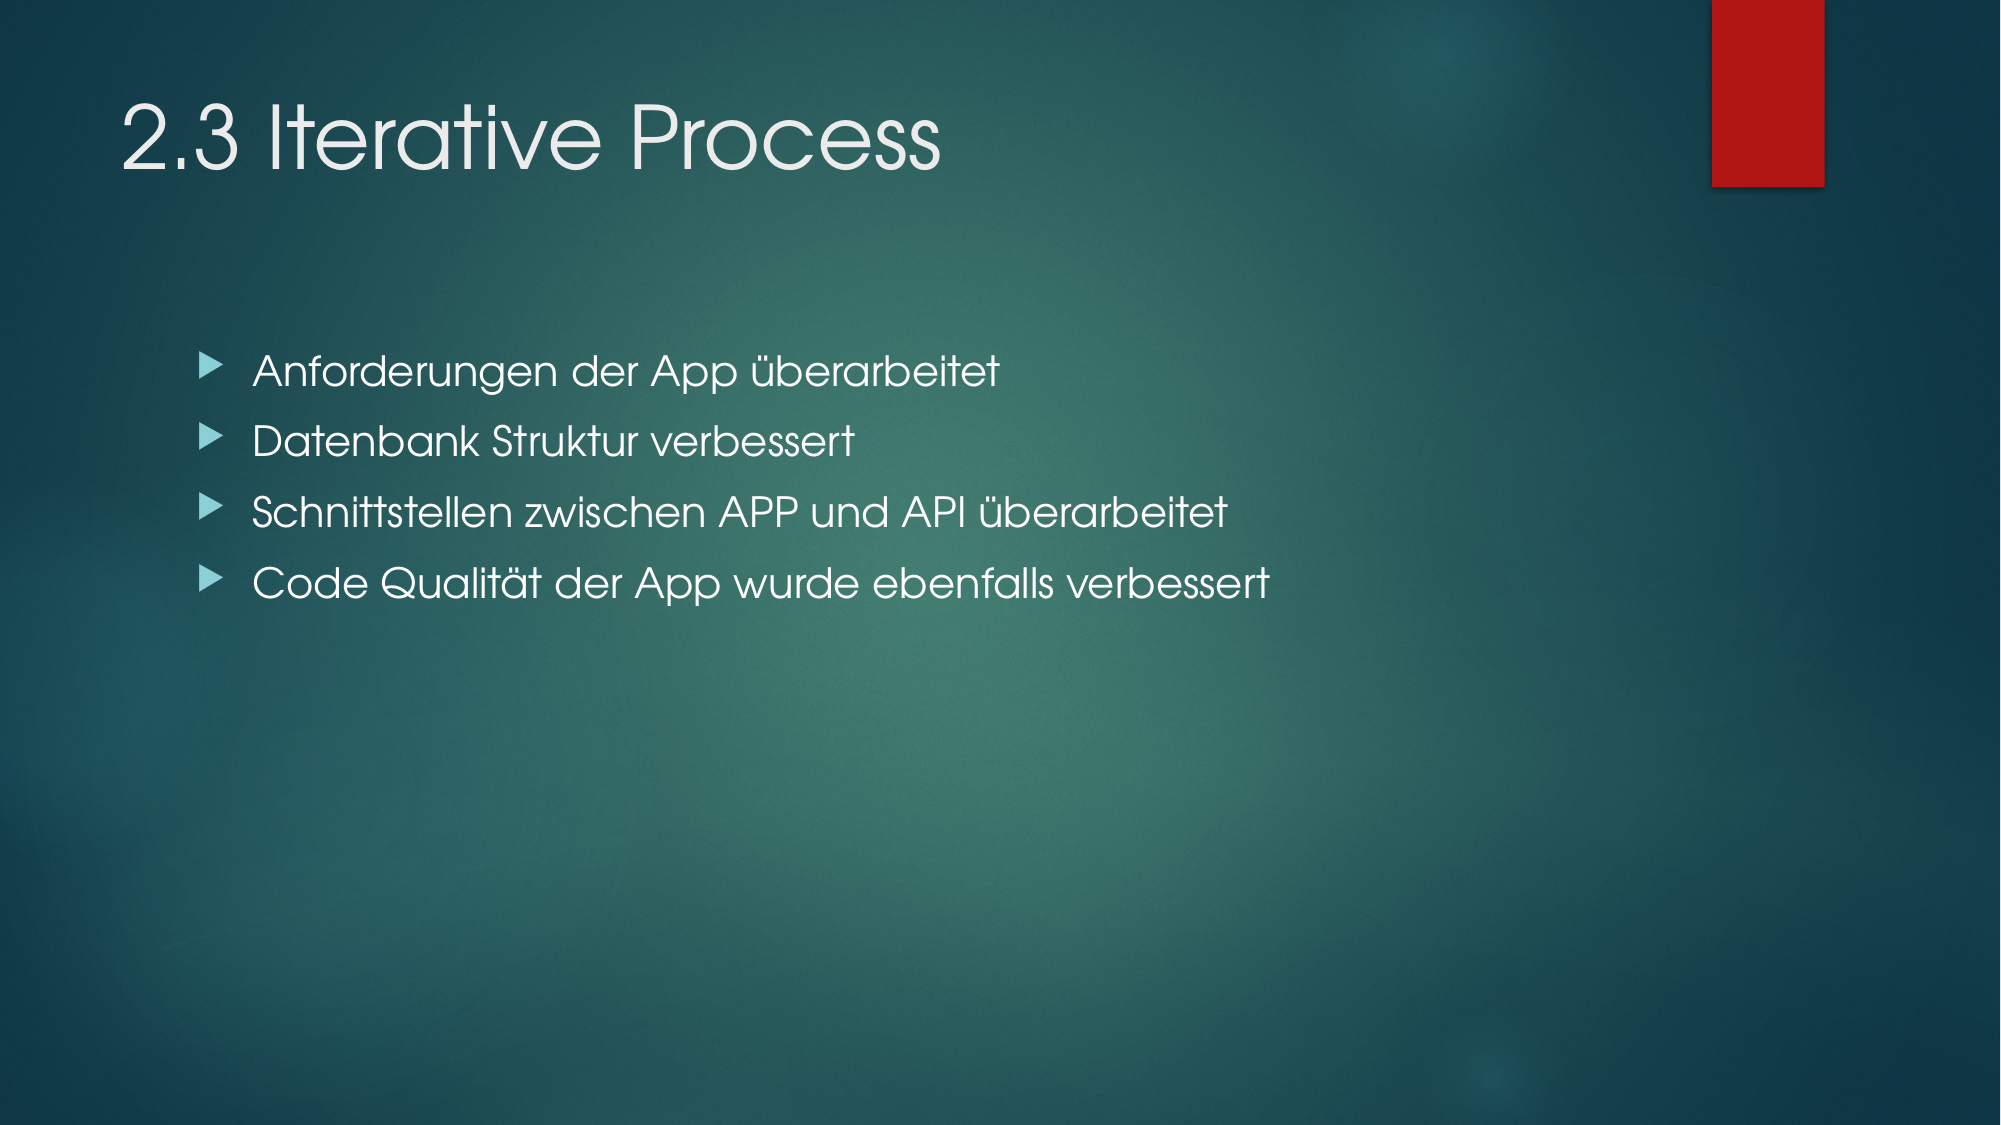

# 2.3 Iterative Process
Anforderungen der App überarbeitet
Datenbank Struktur verbessert
Schnittstellen zwischen APP und API überarbeitet
Code Qualität der App wurde ebenfalls verbessert